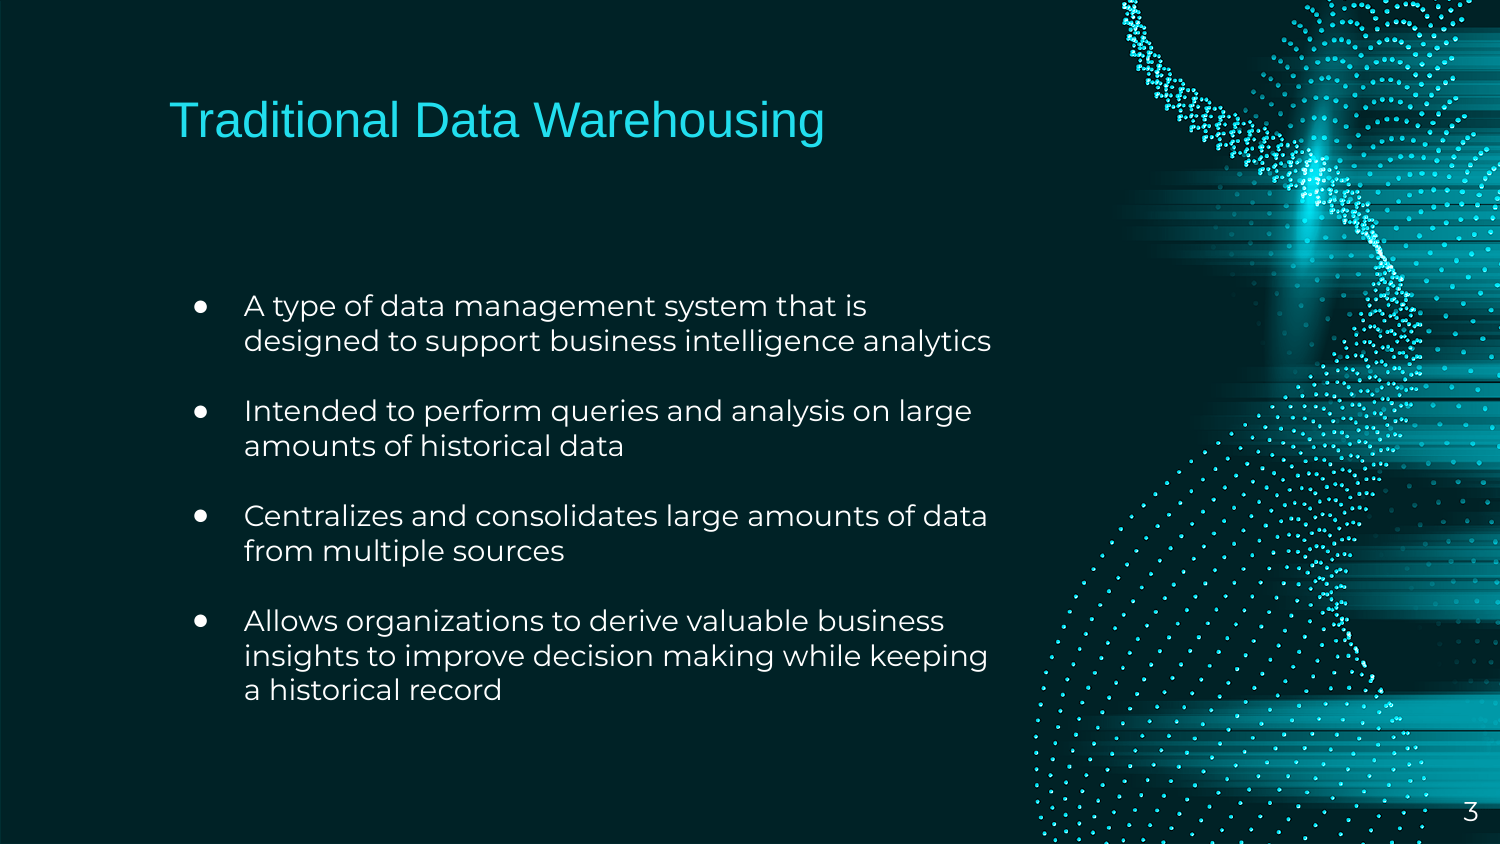

# Traditional Data Warehousing
A type of data management system that is designed to support business intelligence analytics

Intended to perform queries and analysis on large amounts of historical data

Centralizes and consolidates large amounts of data from multiple sources

Allows organizations to derive valuable business insights to improve decision making while keeping a historical record
3